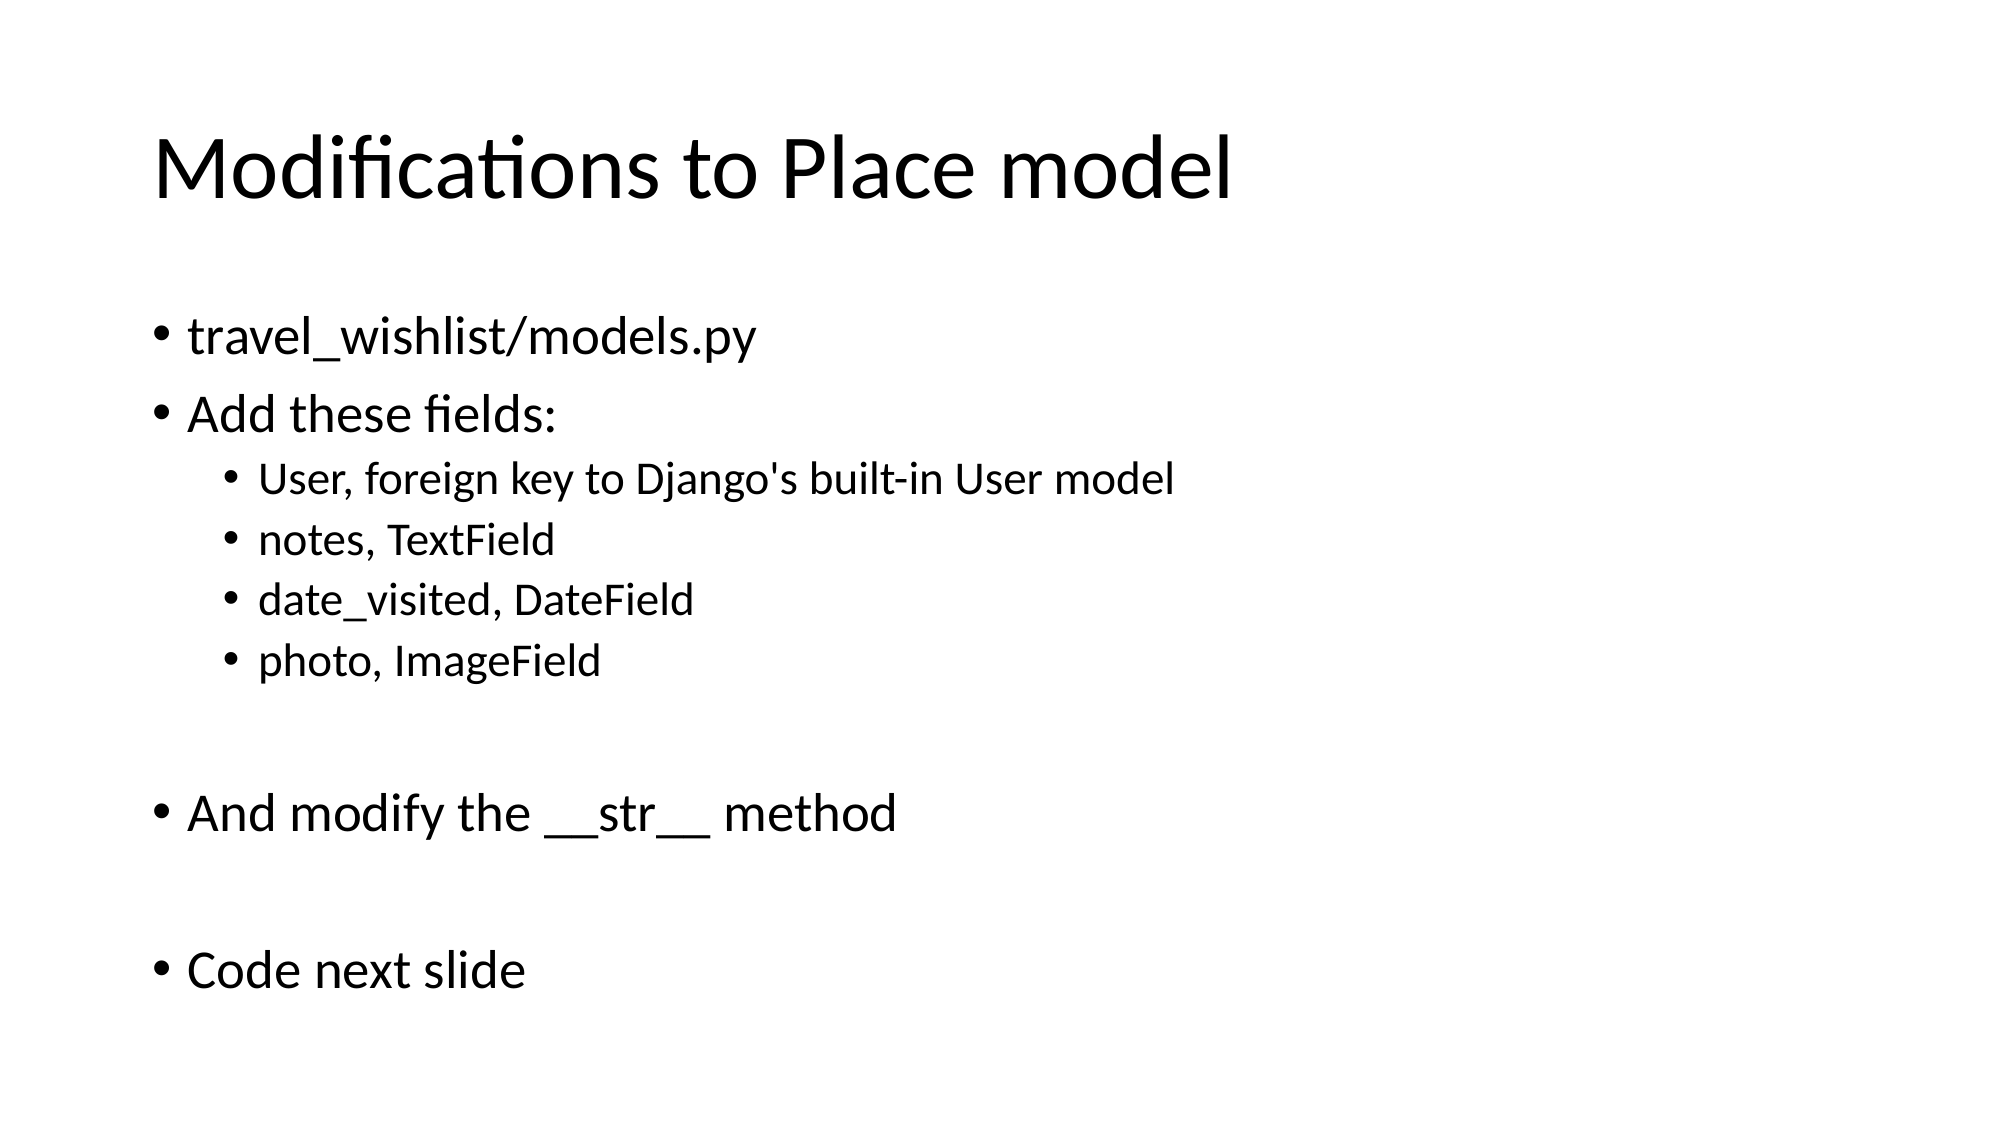

# Modifications to Place model
travel_wishlist/models.py
Add these fields:
User, foreign key to Django's built-in User model
notes, TextField
date_visited, DateField
photo, ImageField

And modify the __str__ method

Code next slide